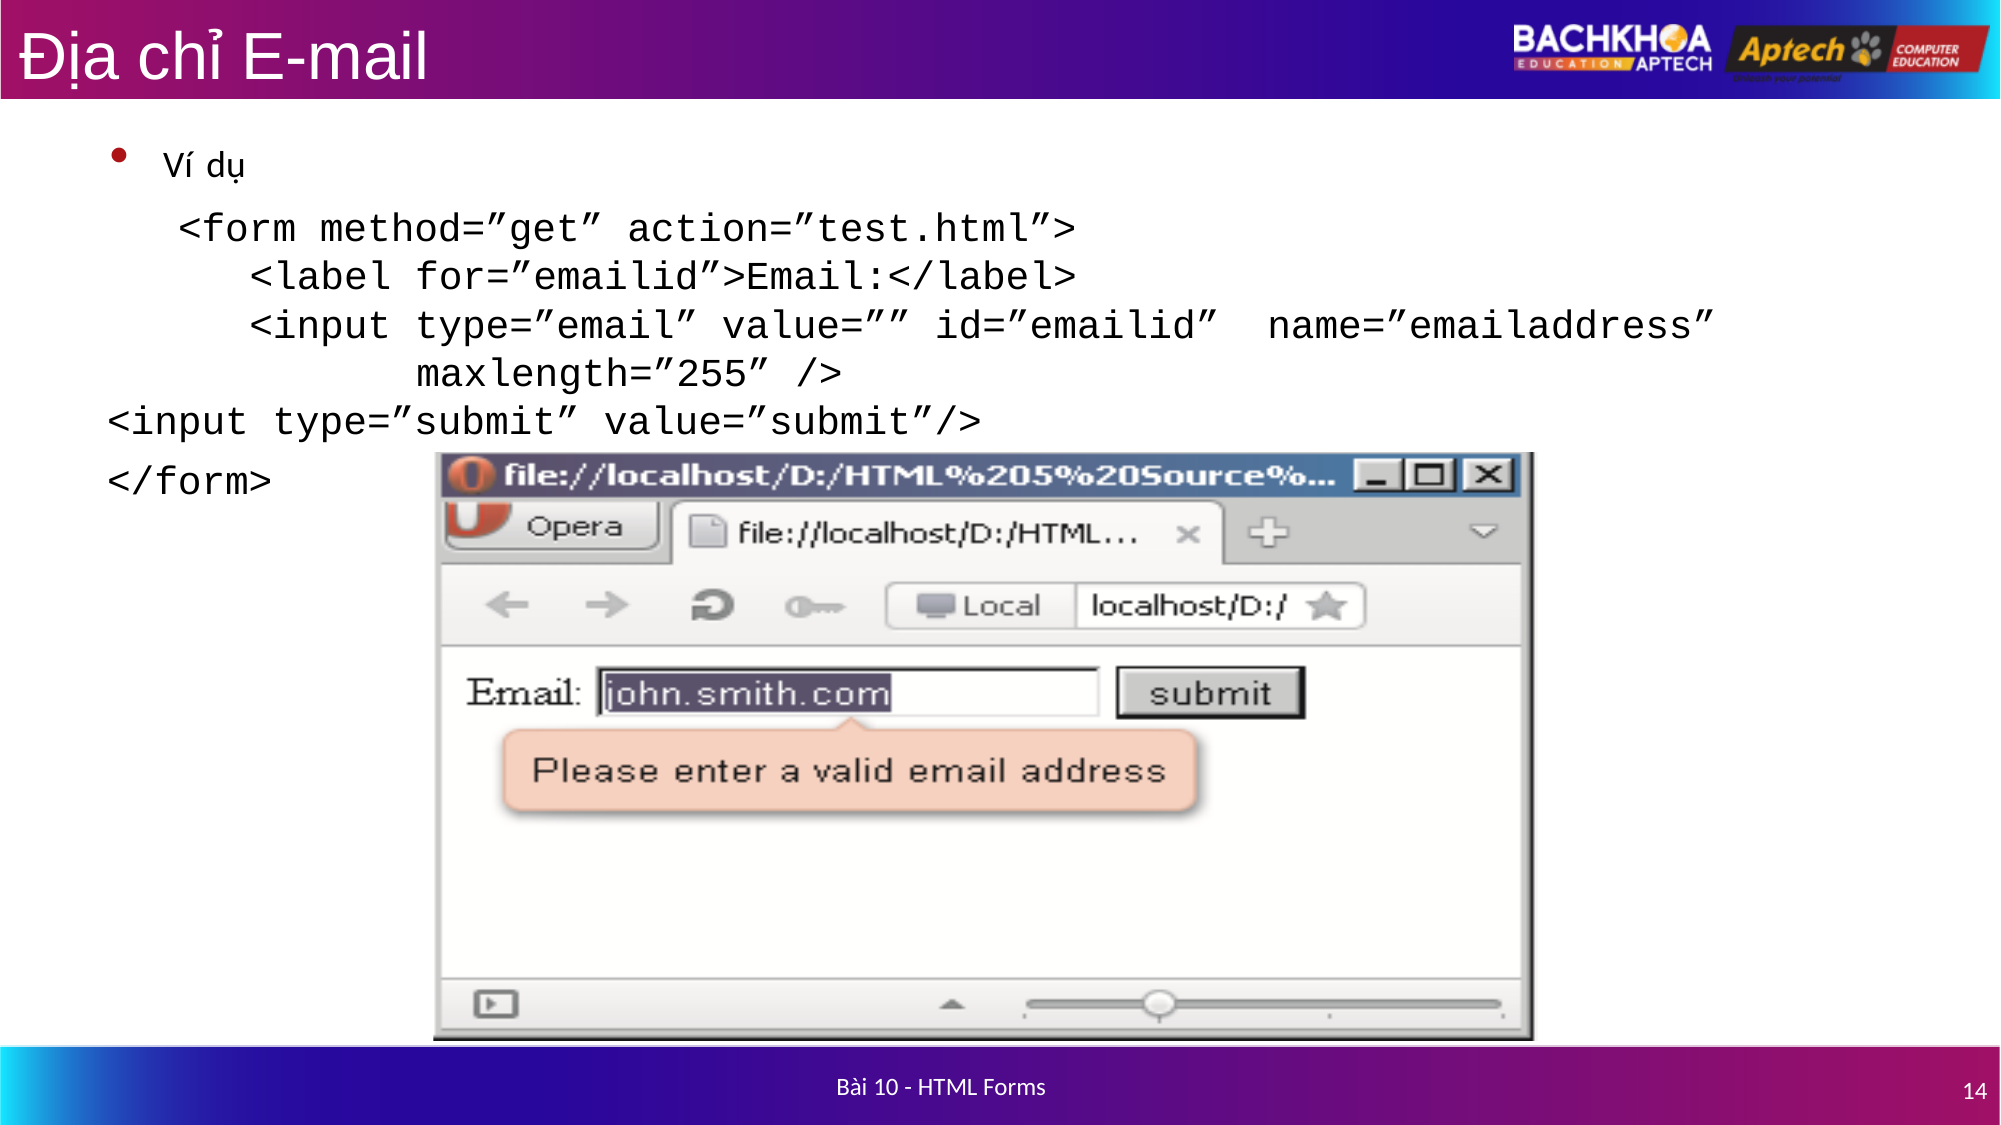

# Địa chỉ E-mail
Ví dụ
<form method=”get” action=”test.html”>
<label for=”emailid”>Email:</label>
<input type=”email” value=”” id=”emailid”  name=”emailaddress” maxlength=”255” />
<input type=”submit” value=”submit”/>
</form>

Bài 10 - HTML Forms
14